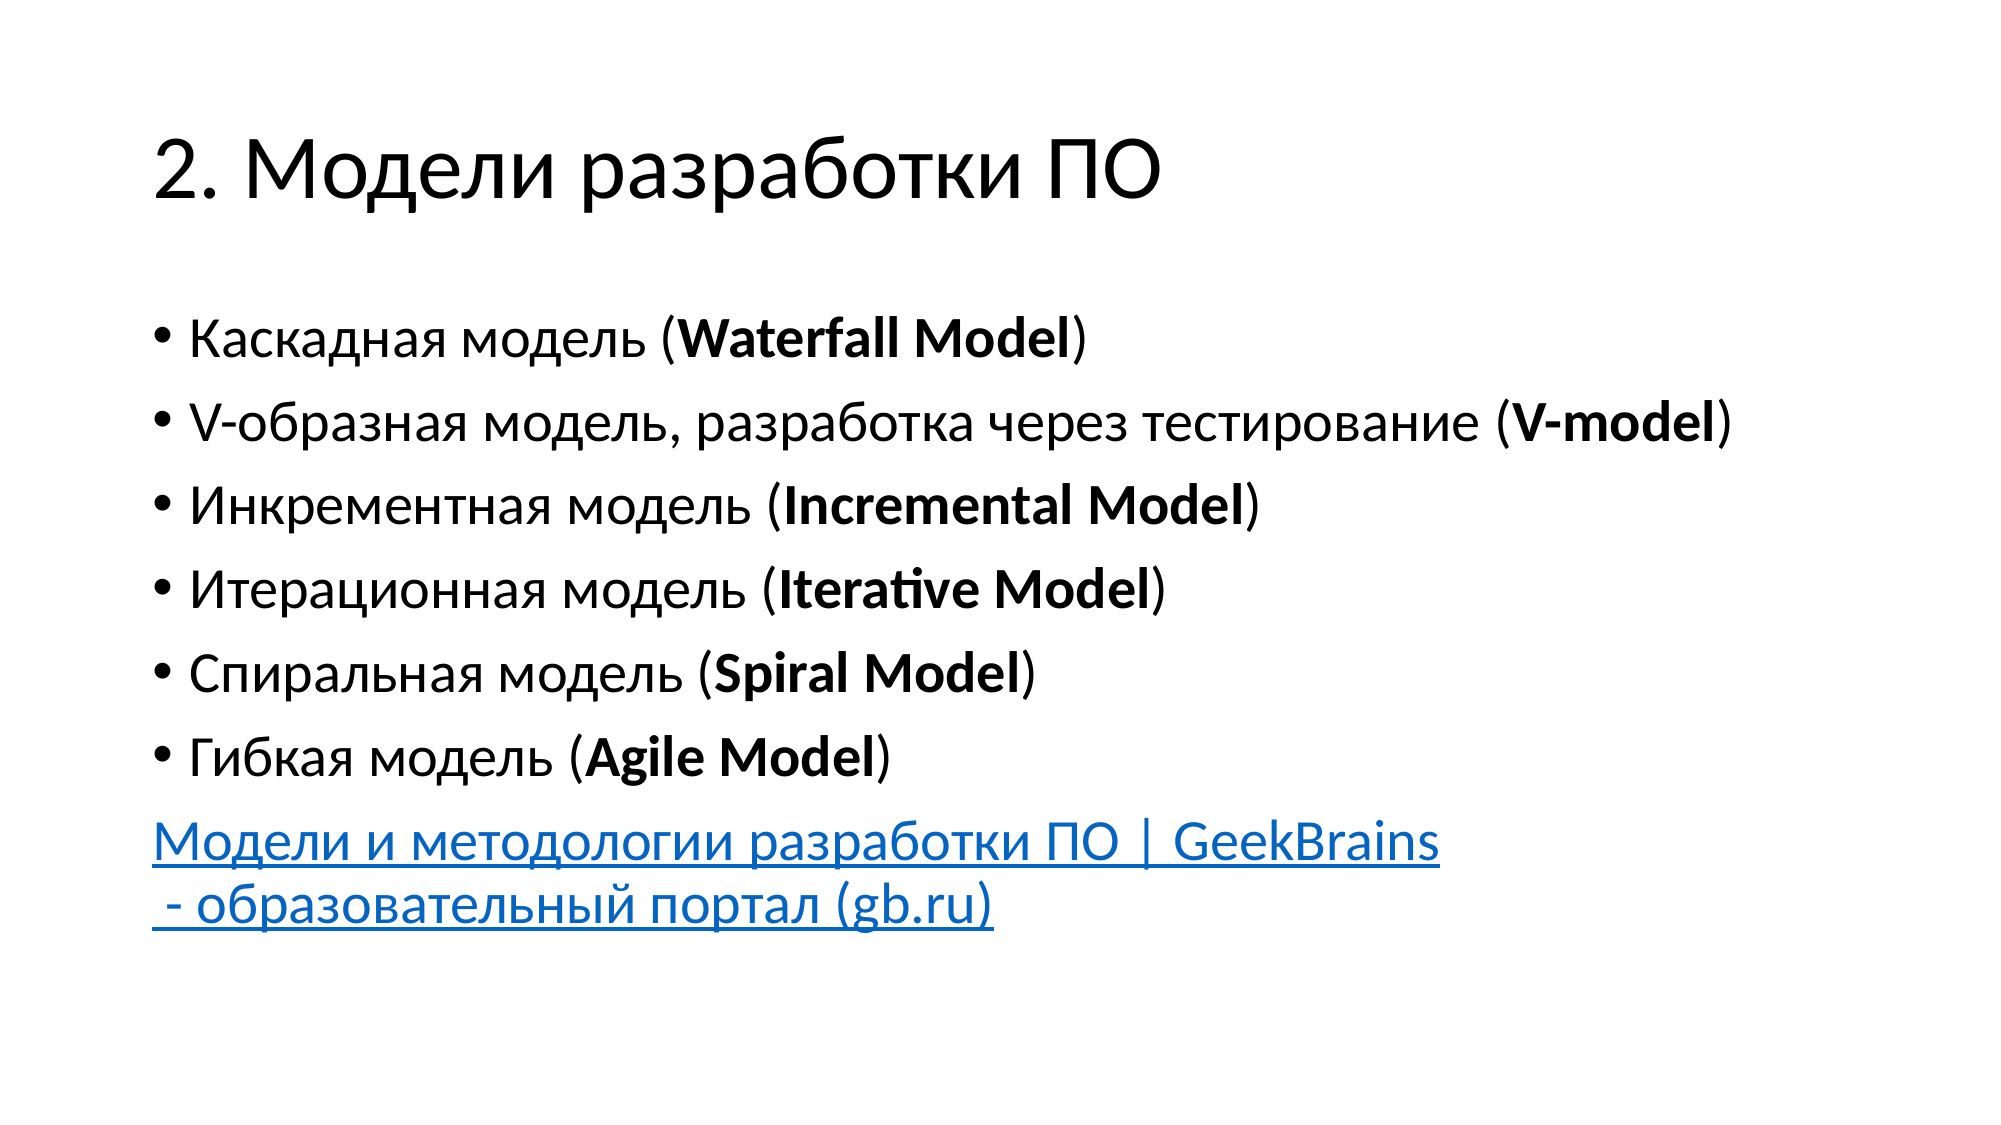

# 2. Модели разработки ПО
Каскадная модель (Waterfall Model)
V-образная модель, разработка через тестирование (V-model)
Инкрементная модель (Incremental Model)
Итерационная модель (Iterative Model)
Спиральная модель (Spiral Model)
Гибкая модель (Agile Model)
Модели и методологии разработки ПО | GeekBrains - образовательный портал (gb.ru)